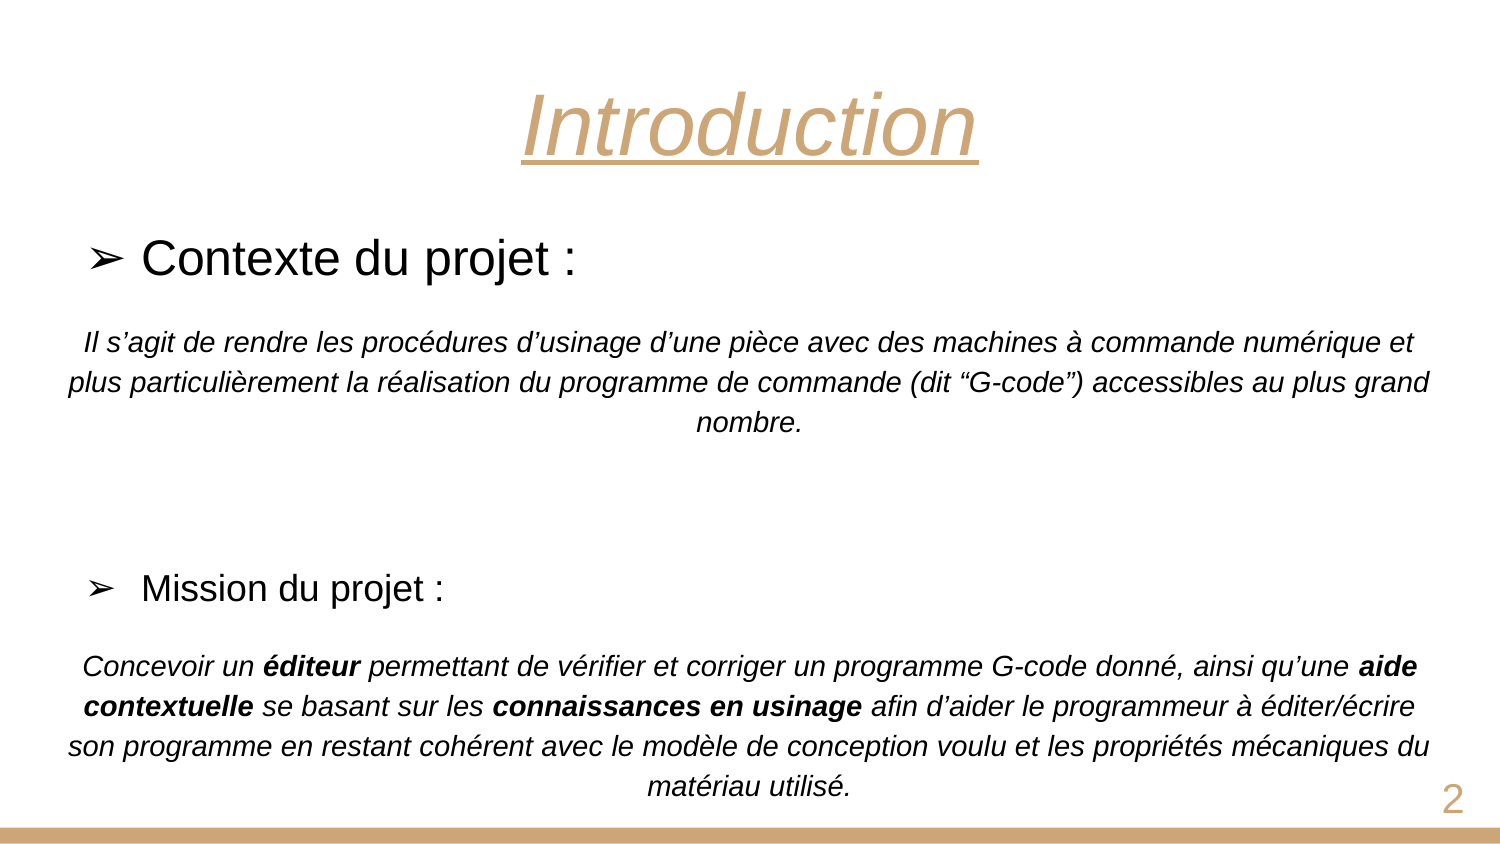

# Introduction
Contexte du projet :
Il s’agit de rendre les procédures d’usinage d’une pièce avec des machines à commande numérique et plus particulièrement la réalisation du programme de commande (dit “G-code”) accessibles au plus grand nombre.

Mission du projet :
Concevoir un éditeur permettant de vérifier et corriger un programme G-code donné, ainsi qu’une aide contextuelle se basant sur les connaissances en usinage afin d’aider le programmeur à éditer/écrire son programme en restant cohérent avec le modèle de conception voulu et les propriétés mécaniques du matériau utilisé.

2